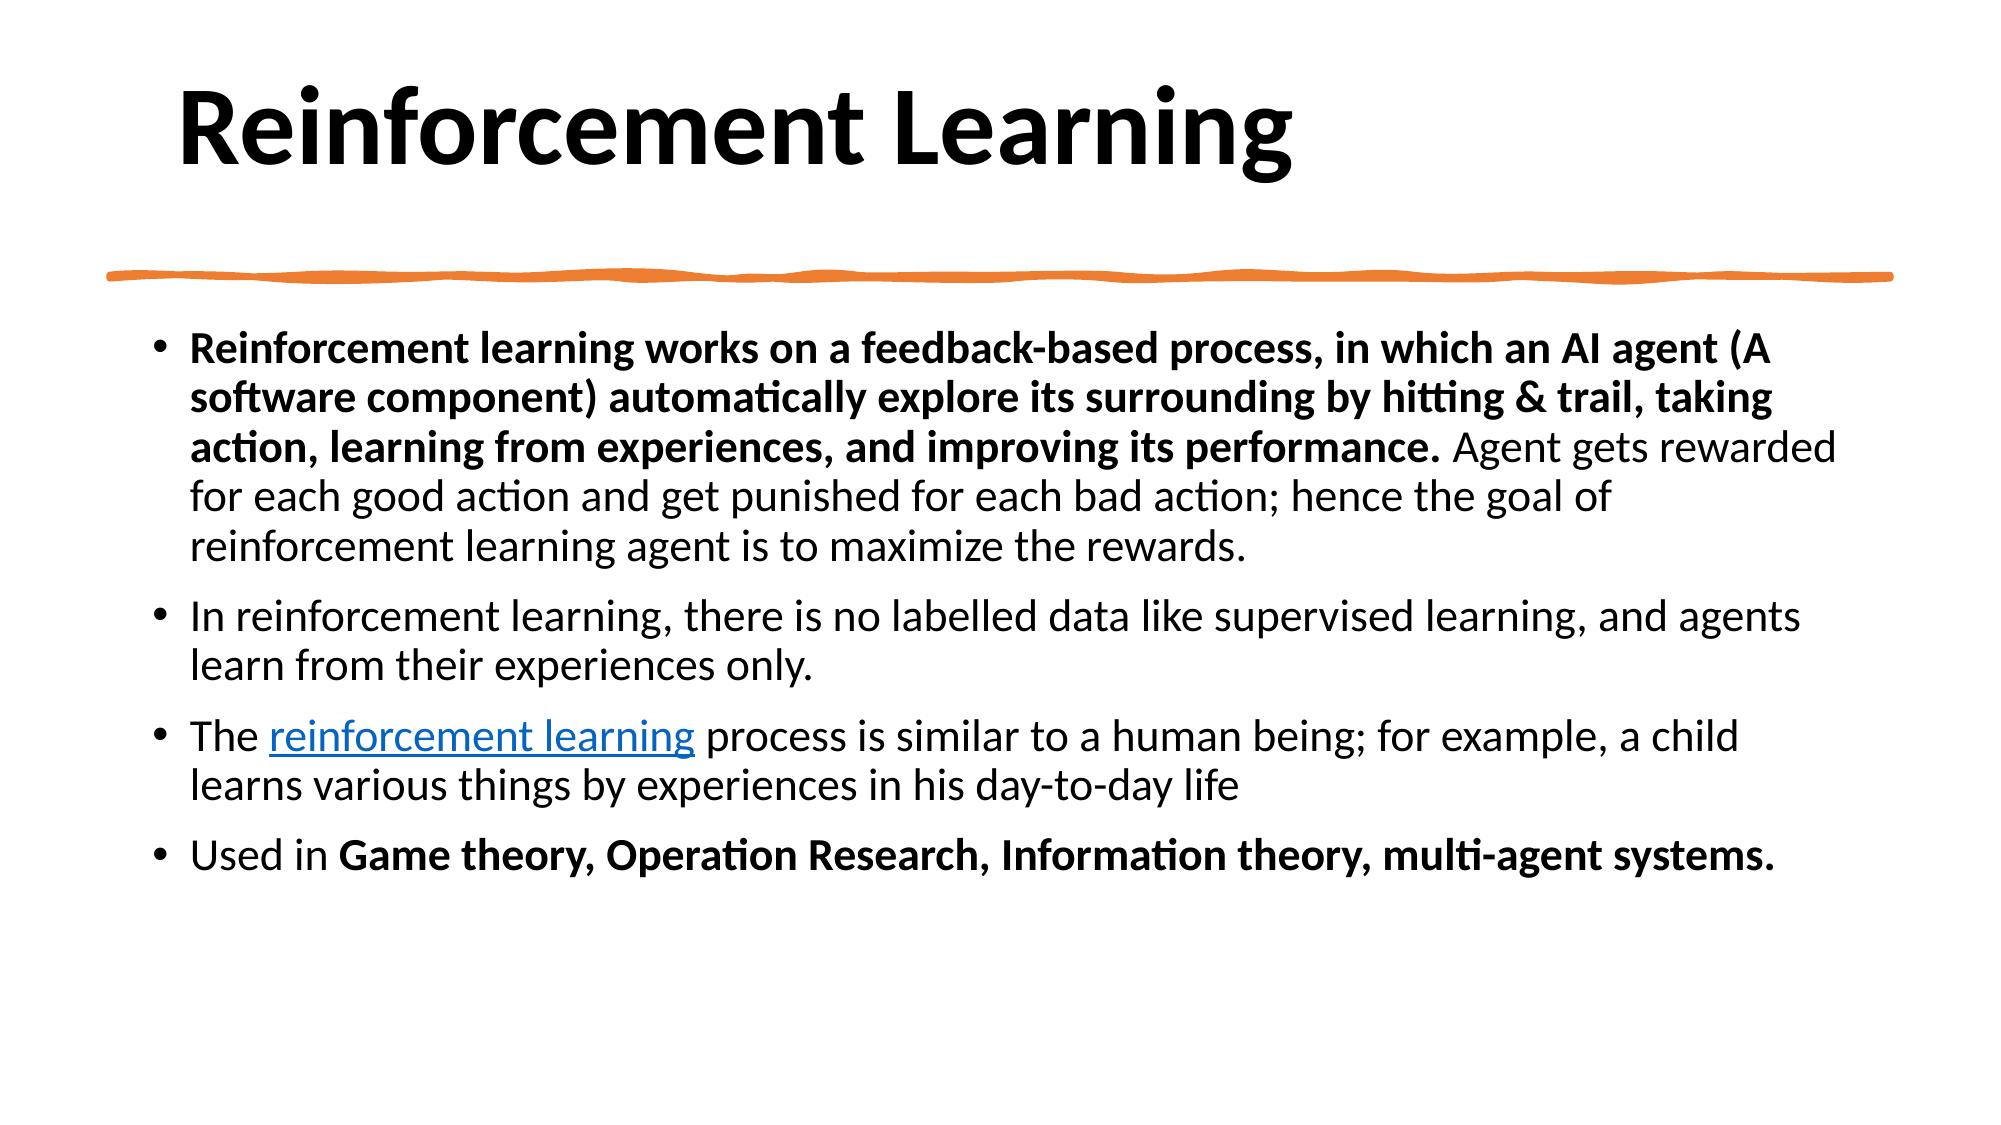

# Reinforcement Learning

Reinforcement learning works on a feedback-based process, in which an AI agent (A software component) automatically explore its surrounding by hitting & trail, taking action, learning from experiences, and improving its performance. Agent gets rewarded for each good action and get punished for each bad action; hence the goal of reinforcement learning agent is to maximize the rewards.
In reinforcement learning, there is no labelled data like supervised learning, and agents learn from their experiences only.
The reinforcement learning process is similar to a human being; for example, a child learns various things by experiences in his day-to-day life
Used in Game theory, Operation Research, Information theory, multi-agent systems.